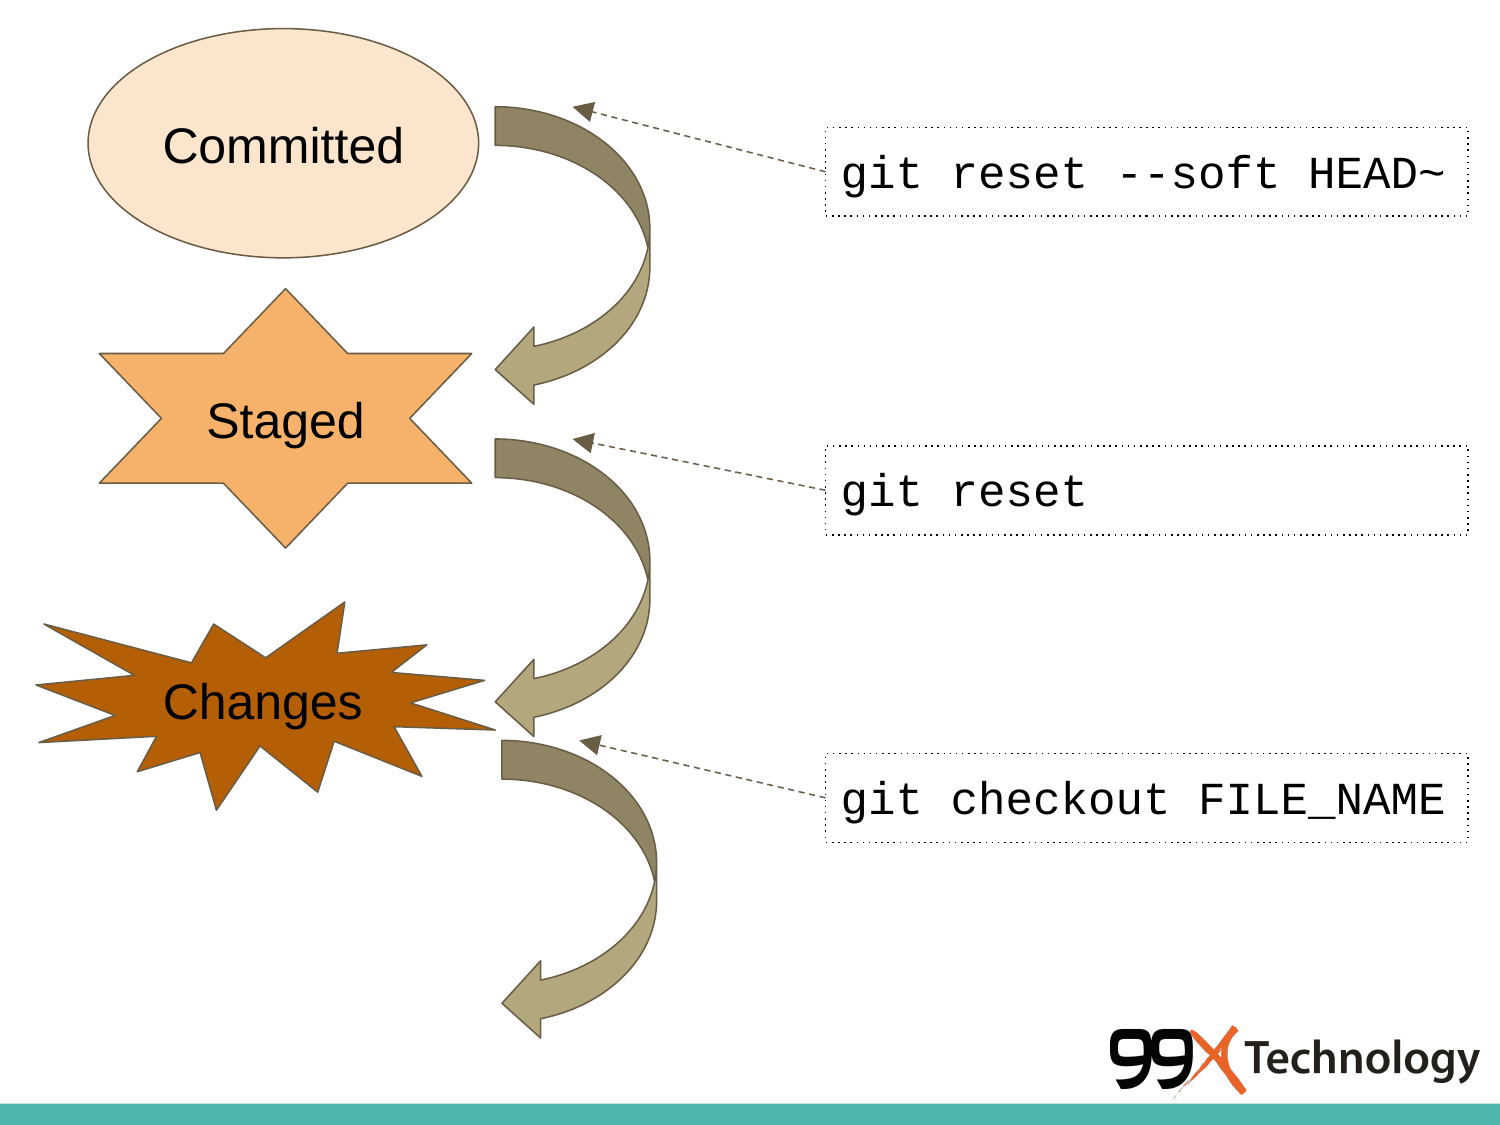

Committed

git reset --soft HEAD~
Staged

git reset
Changes

git checkout FILE_NAME